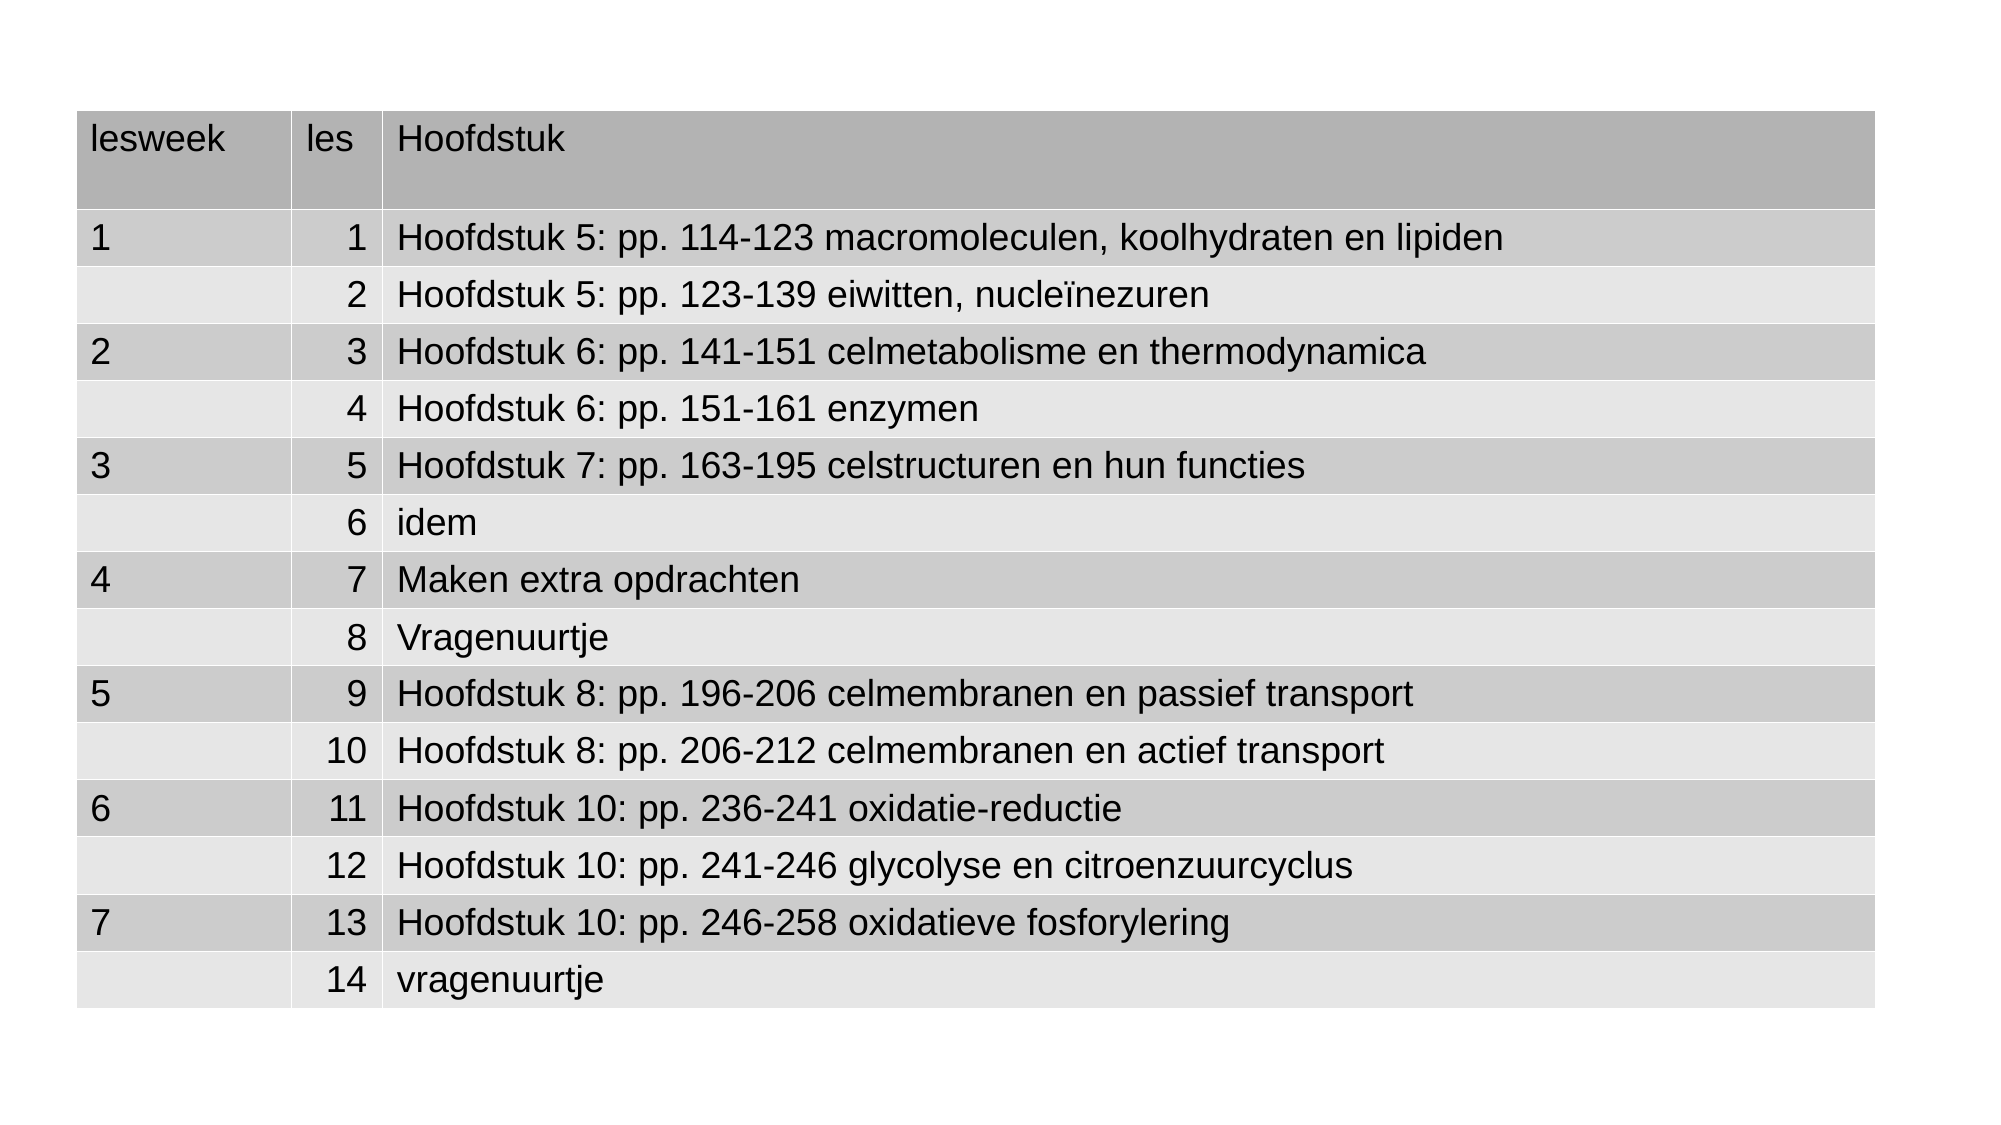

| lesweek | les | Hoofdstuk |
| --- | --- | --- |
| 1 | 1 | Hoofdstuk 5: pp. 114-123 macromoleculen, koolhydraten en lipiden |
|  | 2 | Hoofdstuk 5: pp. 123-139 eiwitten, nucleïnezuren |
| 2 | 3 | Hoofdstuk 6: pp. 141-151 celmetabolisme en thermodynamica |
|  | 4 | Hoofdstuk 6: pp. 151-161 enzymen |
| 3 | 5 | Hoofdstuk 7: pp. 163-195 celstructuren en hun functies |
|  | 6 | idem |
| 4 | 7 | Maken extra opdrachten |
|  | 8 | Vragenuurtje |
| 5 | 9 | Hoofdstuk 8: pp. 196-206 celmembranen en passief transport |
|  | 10 | Hoofdstuk 8: pp. 206-212 celmembranen en actief transport |
| 6 | 11 | Hoofdstuk 10: pp. 236-241 oxidatie-reductie |
|  | 12 | Hoofdstuk 10: pp. 241-246 glycolyse en citroenzuurcyclus |
| 7 | 13 | Hoofdstuk 10: pp. 246-258 oxidatieve fosforylering |
|  | 14 | vragenuurtje |